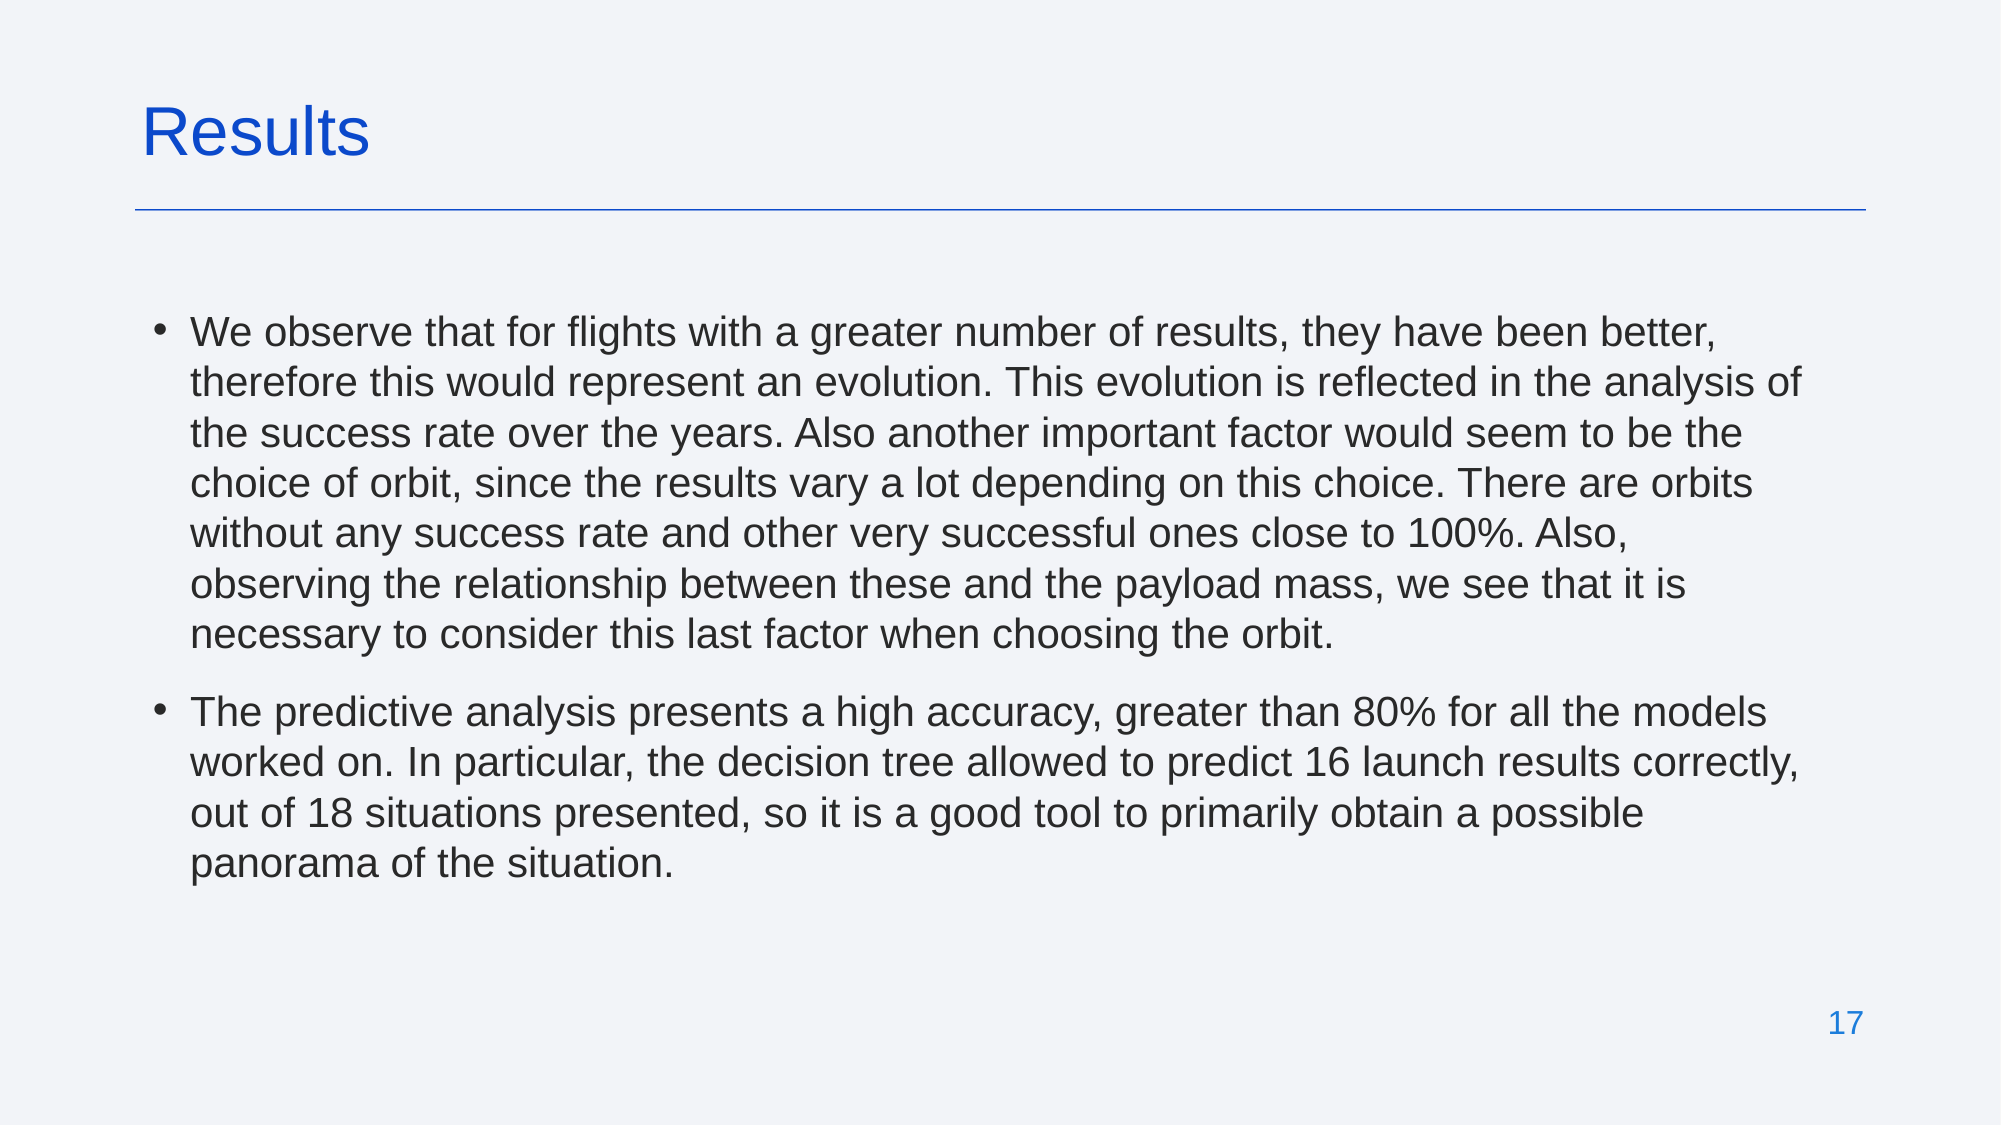

Results
We observe that for flights with a greater number of results, they have been better, therefore this would represent an evolution. This evolution is reflected in the analysis of the success rate over the years. Also another important factor would seem to be the choice of orbit, since the results vary a lot depending on this choice. There are orbits without any success rate and other very successful ones close to 100%. Also, observing the relationship between these and the payload mass, we see that it is necessary to consider this last factor when choosing the orbit.
The predictive analysis presents a high accuracy, greater than 80% for all the models worked on. In particular, the decision tree allowed to predict 16 launch results correctly, out of 18 situations presented, so it is a good tool to primarily obtain a possible panorama of the situation.

17